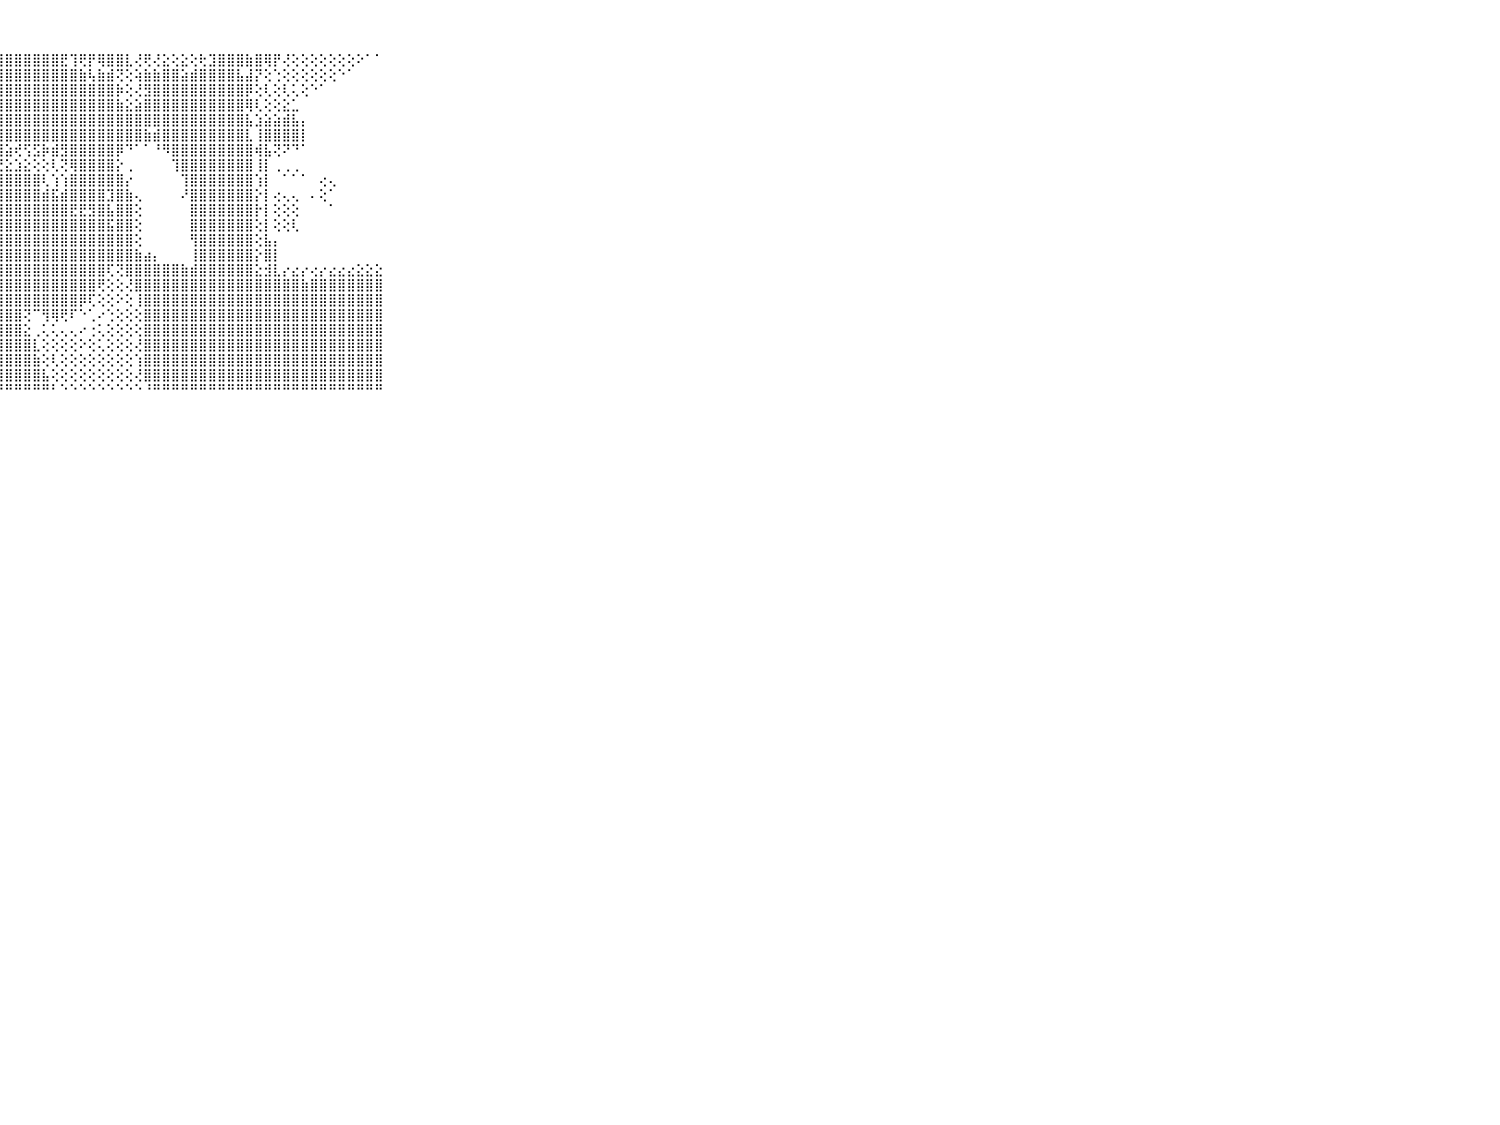

⠀⠀⠀⠀⠀⠀⠀⠀⠀⠀⠀⣿⣿⣿⣿⣿⣿⣿⣿⣿⣿⣿⣿⣿⣿⣿⣿⣿⣿⣿⣿⣿⣿⣿⣟⢹⢟⡟⢿⣿⣿⣇⢜⢟⢜⣕⢕⣕⢕⢗⣹⣿⣿⣿⣷⣿⢿⡟⢜⢕⢕⢕⢕⢕⢕⢕⠕⠁⠁⠀⠀⠀⠀⠀⠀⠀⠀⠀⠀⠀⠀
⠀⠀⠀⠀⠀⠀⠀⠀⠀⠀⠀⣿⣿⣿⣿⣿⣿⣿⣿⣿⣿⣿⣿⣿⣿⣿⣿⣿⣿⣿⣿⣿⣿⣿⣿⣿⣷⢧⣷⣾⢝⢕⢵⣷⣷⣿⣿⣵⣾⣿⣿⣿⣿⣧⣼⡝⢕⢑⢕⢕⢕⢕⢕⢕⠑⠁⠀⠀⠀⠀⠀⠀⠀⠀⠀⠀⠀⠀⠀⠀⠀
⠀⠀⠀⠀⠀⠀⠀⠀⠀⠀⠀⣿⣿⢿⢟⢟⢟⢟⠟⢿⣿⣿⣿⣿⣿⣿⣿⣿⣿⣿⣿⣿⣿⣿⣿⣿⣿⣿⣿⣿⡷⢕⢜⣻⣿⣿⣿⣿⣿⣿⣿⣿⣿⣿⡿⢕⢇⢕⢇⢅⢕⠑⠁⠀⠀⠀⠀⠀⠀⠀⠀⠀⠀⠀⠀⠀⠀⠀⠀⠀⠀
⠀⠀⠀⠀⠀⠀⠀⠀⠀⠀⠀⣯⣁⠁⠀⠁⠑⢐⠐⢔⢅⢝⢿⣿⣿⣿⣿⣿⣿⣿⣿⣿⣿⣿⣿⣿⣿⣿⣿⣿⣷⣕⣵⣿⣿⣿⣿⣿⣿⣿⣿⣿⣿⣿⢿⢇⢕⢕⣕⣁⠀⠀⠀⠀⠀⠀⠀⠀⠀⠀⠀⠀⠀⠀⠀⠀⠀⠀⠀⠀⠀
⠀⠀⠀⠀⠀⠀⠀⠀⠀⠀⠀⢈⢙⣿⣦⣄⢐⠐⢕⢕⢀⢀⢑⠘⢿⣿⣿⣿⣿⣿⣿⣿⣿⣿⣿⣿⣿⣿⣿⣿⣿⣿⣿⣿⣿⣿⣿⣿⣿⣿⣿⣿⣿⣿⣧⣱⣵⣵⣾⣧⡄⠀⠀⠀⠀⠀⠀⠀⠀⠀⠀⠀⠀⠀⠀⠀⠀⠀⠀⠀⠀
⠀⠀⠀⠀⠀⠀⠀⠀⠀⠀⠀⠁⠁⠈⢻⣿⣷⣕⢅⢐⠅⠅⠀⢄⢵⡿⢿⣿⣿⣿⣿⣿⣿⣿⣿⣿⣿⣿⣿⣿⣿⣿⣿⣷⣾⣿⣿⣿⣿⣿⣿⣿⣿⣿⣇⢸⣿⣿⣿⣿⡇⠀⠀⠀⠀⠀⠀⠀⠀⠀⠀⠀⠀⠀⠀⠀⠀⠀⠀⠀⠀
⠀⠀⠀⠀⠀⠀⠀⠀⠀⠀⠀⠀⠀⠀⠀⢹⣿⣿⣧⡕⢕⢱⢕⢕⣹⣷⣾⣿⣵⢞⢫⣫⡷⣾⣻⣿⣿⣿⣿⣿⡿⠙⠁⠁⠘⠻⣿⣿⣿⣿⣿⣿⣿⣿⣿⢾⣧⢝⠝⠙⠁⠀⠀⠀⠀⠀⠀⠀⠀⠀⠀⠀⠀⠀⠀⠀⠀⠀⠀⠀⠀
⠀⠀⠀⠀⠀⠀⠀⠀⠀⠀⠀⠀⠀⠀⠀⠁⢻⣿⣿⣷⡕⣳⣷⢿⢟⢻⣞⣝⣕⣱⣕⢕⢕⢇⢝⢿⣿⣿⣿⣿⡕⢀⠀⠀⠀⠀⢹⣿⣿⣿⣿⣿⣿⣿⣿⢸⡇⢀⢀⢀⠀⠀⠀⠀⠀⠀⠀⠀⠀⠀⠀⠀⠀⠀⠀⠀⠀⠀⠀⠀⠀
⠀⠀⠀⠀⠀⠀⠀⠀⠀⠀⠀⢀⢄⢄⢔⢕⢜⣿⣏⢑⢻⡟⢕⣼⣵⣾⣿⣿⣿⣿⣿⣿⢇⢱⢱⣿⣿⣿⣿⣿⣿⡔⠀⠀⠀⠀⠀⢹⣿⣿⣿⣿⣿⣿⣿⢱⡇⠀⠁⠁⠁⠀⢔⢄⠀⠀⠀⠀⠀⠀⠀⠀⠀⠀⠀⠀⠀⠀⠀⠀⠀
⠀⠀⠀⠀⠀⠀⠀⠀⠀⠀⠀⢕⡕⣱⣵⣵⣵⣿⣿⣷⣕⣜⣾⣿⣿⣿⣿⣿⣿⣿⣿⣿⣾⣯⣾⣿⣿⣿⣿⣹⣿⣷⢄⠀⠀⠀⠀⠜⣿⣿⣿⣿⣿⣿⣿⡕⡇⢔⢄⢄⠀⠄⢕⠁⠀⠀⠀⠀⠀⠀⠀⠀⠀⠀⠀⠀⠀⠀⠀⠀⠀
⠀⠀⠀⠀⠀⠀⠀⠀⠀⠀⠀⣿⣿⣿⣿⣿⣿⣿⣿⣿⣿⣿⣿⣿⣿⣿⣿⣿⣿⣿⣿⣿⣿⣿⣿⣟⣟⣻⣿⣧⣿⣿⢕⠀⠀⠀⠀⠀⣿⣿⣿⣿⣿⣿⣿⡗⡇⢕⢕⢕⠀⠀⠀⠁⠀⠀⠀⠀⠀⠀⠀⠀⠀⠀⠀⠀⠀⠀⠀⠀⠀
⠀⠀⠀⠀⠀⠀⠀⠀⠀⠀⠀⣿⣿⣿⣿⣿⣿⣿⣿⣿⣿⢞⢿⣿⣿⣿⣿⣿⣿⣿⣿⣿⣿⣿⣿⣿⣿⣿⣿⣯⣿⣿⢕⠀⠀⠀⠀⠀⣿⣿⣿⣿⣿⣿⣿⢕⡇⢕⢕⢇⠀⠀⠀⠀⠀⠀⠀⠀⠀⠀⠀⠀⠀⠀⠀⠀⠀⠀⠀⠀⠀
⠀⠀⠀⠀⠀⠀⠀⠀⠀⠀⠀⣿⣿⣿⣿⣿⣿⣿⣿⣿⣿⡇⢜⣿⣿⣿⣿⣿⣿⣿⣿⣿⣿⣿⣿⣿⣿⣿⣿⣿⣿⣿⢕⠀⠀⠀⠀⠀⢻⣿⣿⣿⣿⣿⣿⢕⣧⡄⠀⠀⠀⠀⠀⠀⠀⠀⠀⠀⠀⠀⠀⠀⠀⠀⠀⠀⠀⠀⠀⠀⠀
⠀⠀⠀⠀⠀⠀⠀⠀⠀⠀⠀⣿⣿⣿⣿⣿⣿⣿⣿⣿⣿⡕⢱⣿⣿⣿⣿⣿⣿⣿⣿⣿⣿⣿⣿⣿⣿⣿⣿⣿⣿⣿⣷⣴⡄⠀⠀⠀⢸⣿⣿⣿⣿⣿⣿⡕⣿⡇⠀⠀⠀⠀⠀⠀⠀⠀⠀⠀⠀⠀⠀⠀⠀⠀⠀⠀⠀⠀⠀⠀⠀
⠀⠀⠀⠀⠀⠀⠀⠀⠀⠀⠀⣿⣿⣿⣿⣿⣿⣿⣿⣿⣿⢕⢜⢹⣿⣿⣿⣿⣿⣿⣿⣿⣿⣿⣿⣿⣿⣿⣿⢏⢝⣿⣿⣿⣿⣿⣿⣷⣾⣿⣿⣿⣿⣿⣿⣕⣺⣇⡔⣔⡔⢔⡔⣔⣔⣔⣕⣕⣕⠀⠀⠀⠀⠀⠀⠀⠀⠀⠀⠀⠀
⠀⠀⠀⠀⠀⠀⠀⠀⠀⠀⠀⣿⣿⣿⣿⣿⣿⣿⣿⣿⣯⢕⣱⢜⣟⣼⣵⣾⣿⣿⣿⣿⣿⣿⣿⣿⣿⣿⢟⢕⢕⢜⣿⣿⣿⣿⣿⣿⣿⣿⣿⣿⣿⣿⣿⣿⣿⣿⣿⣿⣷⣿⣿⣿⣿⣿⣿⣿⣿⠀⠀⠀⠀⠀⠀⠀⠀⠀⠀⠀⠀
⠀⠀⠀⠀⠀⠀⠀⠀⠀⠀⠀⣿⣿⣿⣿⣿⣿⣿⣿⣿⣿⣿⢿⣞⣻⣟⣿⣿⣿⣿⣿⣿⣿⣿⣿⣿⡿⢏⢕⢕⠕⢕⢸⣿⣿⣿⣿⣿⣿⣿⣿⣿⣿⣿⣿⣿⣿⣿⣿⣿⣿⣿⣿⣿⣿⣿⣿⣿⣿⠀⠀⠀⠀⠀⠀⠀⠀⠀⠀⠀⠀
⠀⠀⠀⠀⠀⠀⠀⠀⠀⠀⠀⣿⣿⣿⣿⣿⣿⣿⣿⣿⣿⣿⣷⣷⣳⣾⣿⣿⣿⣿⢝⠉⢻⢿⢟⠏⠑⢁⠔⢑⢕⢕⢕⣿⣿⣿⣿⣿⣿⣿⣿⣿⣿⣿⣿⣿⣿⣿⣿⣿⣿⣿⣿⣿⣿⣿⣿⣿⣿⠀⠀⠀⠀⠀⠀⠀⠀⠀⠀⠀⠀
⠀⠀⠀⠀⠀⠀⠀⠀⠀⠀⠀⣿⣿⣿⣿⣿⣿⣿⣿⣿⣿⣿⣿⣿⣿⣿⣿⣿⣿⣿⣕⢀⢅⢅⢄⢄⠔⢐⢅⢕⢕⢕⢕⣿⣿⣿⣿⣿⣿⣿⣿⣿⣿⣿⣿⣿⣿⣿⣿⣿⣿⣿⣿⣿⣿⣿⣿⣿⣿⠀⠀⠀⠀⠀⠀⠀⠀⠀⠀⠀⠀
⠀⠀⠀⠀⠀⠀⠀⠀⠀⠀⠀⣿⣿⣿⣿⣿⣿⣿⣿⣿⣿⣿⣿⣿⣿⣿⣿⣿⣿⣿⣿⣇⢕⢕⢕⢕⠕⢕⢅⢕⢕⢕⢜⣿⣿⣿⣿⣿⣿⣿⣿⣿⣿⣿⣿⣿⣿⣿⣿⣿⣿⣿⣿⣿⣿⣿⣿⣿⣿⠀⠀⠀⠀⠀⠀⠀⠀⠀⠀⠀⠀
⠀⠀⠀⠀⠀⠀⠀⠀⠀⠀⠀⣿⣿⣿⣿⣿⣿⣿⣿⣿⣿⣿⣿⣿⣿⣿⣿⣿⣿⣿⣿⣷⢕⢇⢕⢕⢕⢕⢕⢕⢕⢕⢱⣿⣿⣿⣿⣿⣿⣿⣿⣿⣿⣿⣿⣿⣿⣿⣿⣿⣿⣿⣿⣿⣿⣿⣿⣿⣿⠀⠀⠀⠀⠀⠀⠀⠀⠀⠀⠀⠀
⠀⠀⠀⠀⠀⠀⠀⠀⠀⠀⠀⣿⣿⣿⣿⣿⣿⣿⣿⣿⢿⣿⣿⣿⣿⣿⣿⣿⣿⣿⣿⣿⣧⢕⢕⢕⢕⢕⢕⢕⢕⢕⢜⣿⣿⣿⣿⣿⣿⣿⣿⣿⣿⣿⣿⣿⣿⣿⣿⣿⣿⣿⣿⣿⣿⣿⣿⣿⣿⠀⠀⠀⠀⠀⠀⠀⠀⠀⠀⠀⠀
⠀⠀⠀⠀⠀⠀⠀⠀⠀⠀⠀⠛⠛⠛⠛⠛⠛⠛⠙⠑⠑⠛⠛⠛⠛⠛⠛⠛⠛⠛⠛⠛⠛⠃⠑⠑⠑⠑⠑⠑⠑⠑⠑⠘⠛⠛⠛⠛⠛⠛⠛⠛⠛⠛⠛⠛⠛⠛⠛⠛⠛⠛⠛⠛⠛⠛⠛⠛⠛⠀⠀⠀⠀⠀⠀⠀⠀⠀⠀⠀⠀